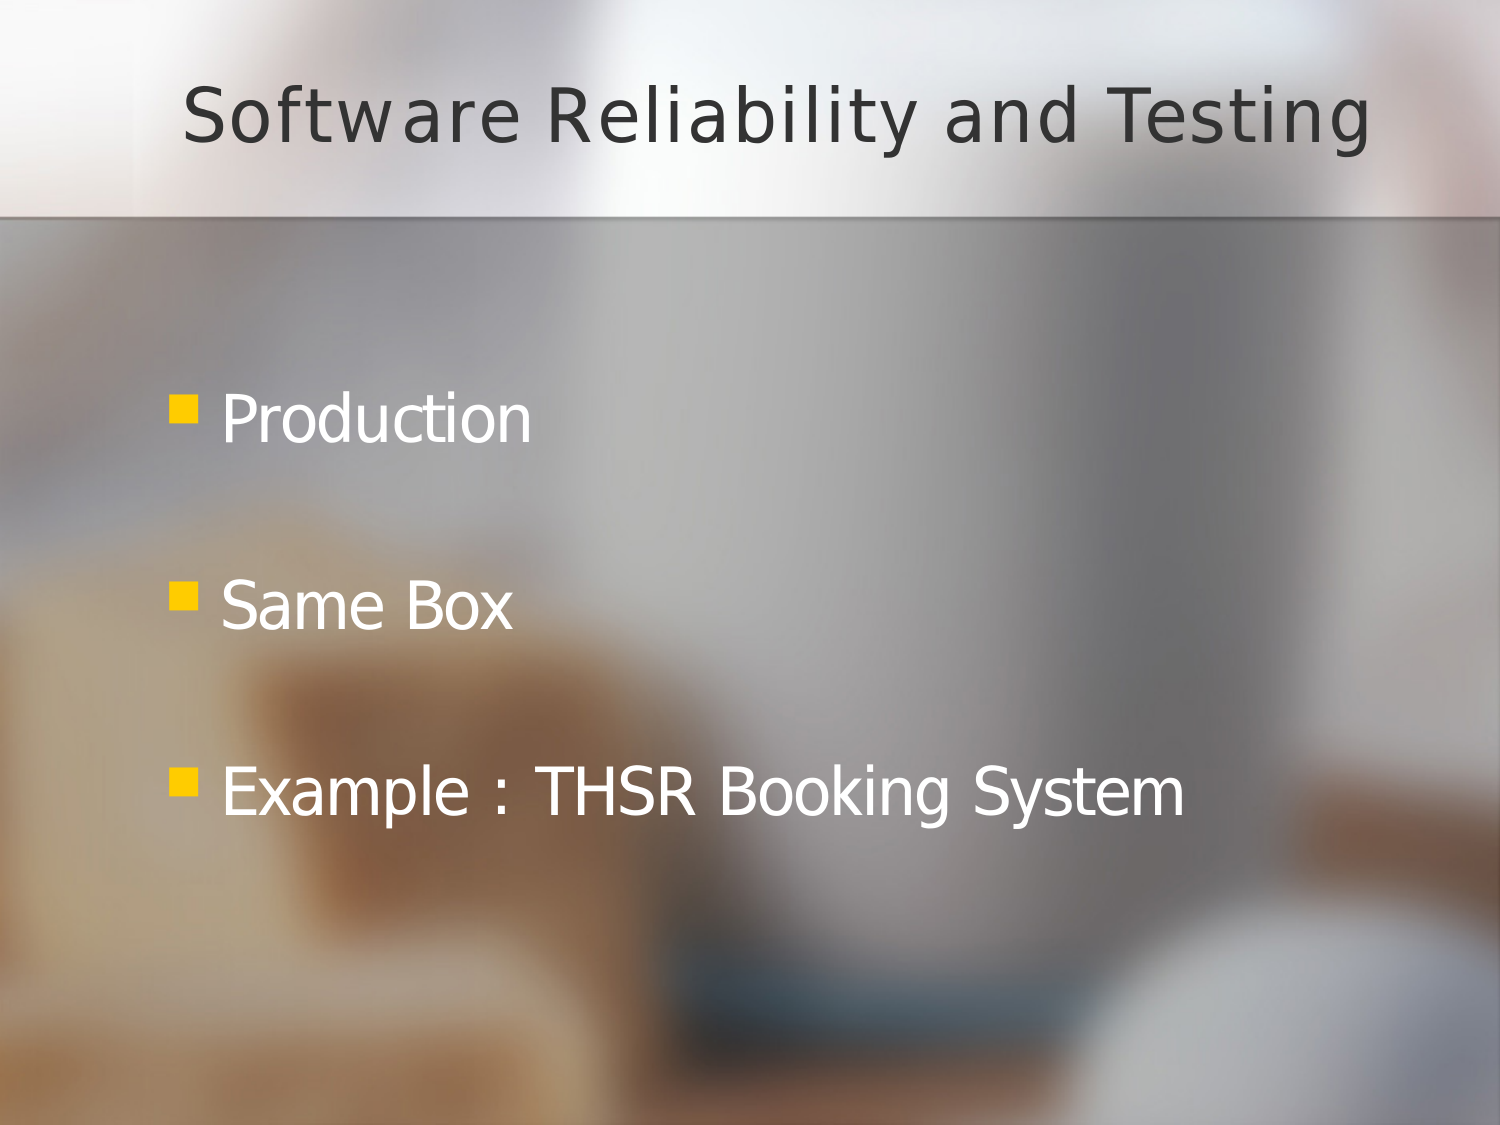

# Software Reliability and Testing

Production

Same Box

Example : THSR Booking System